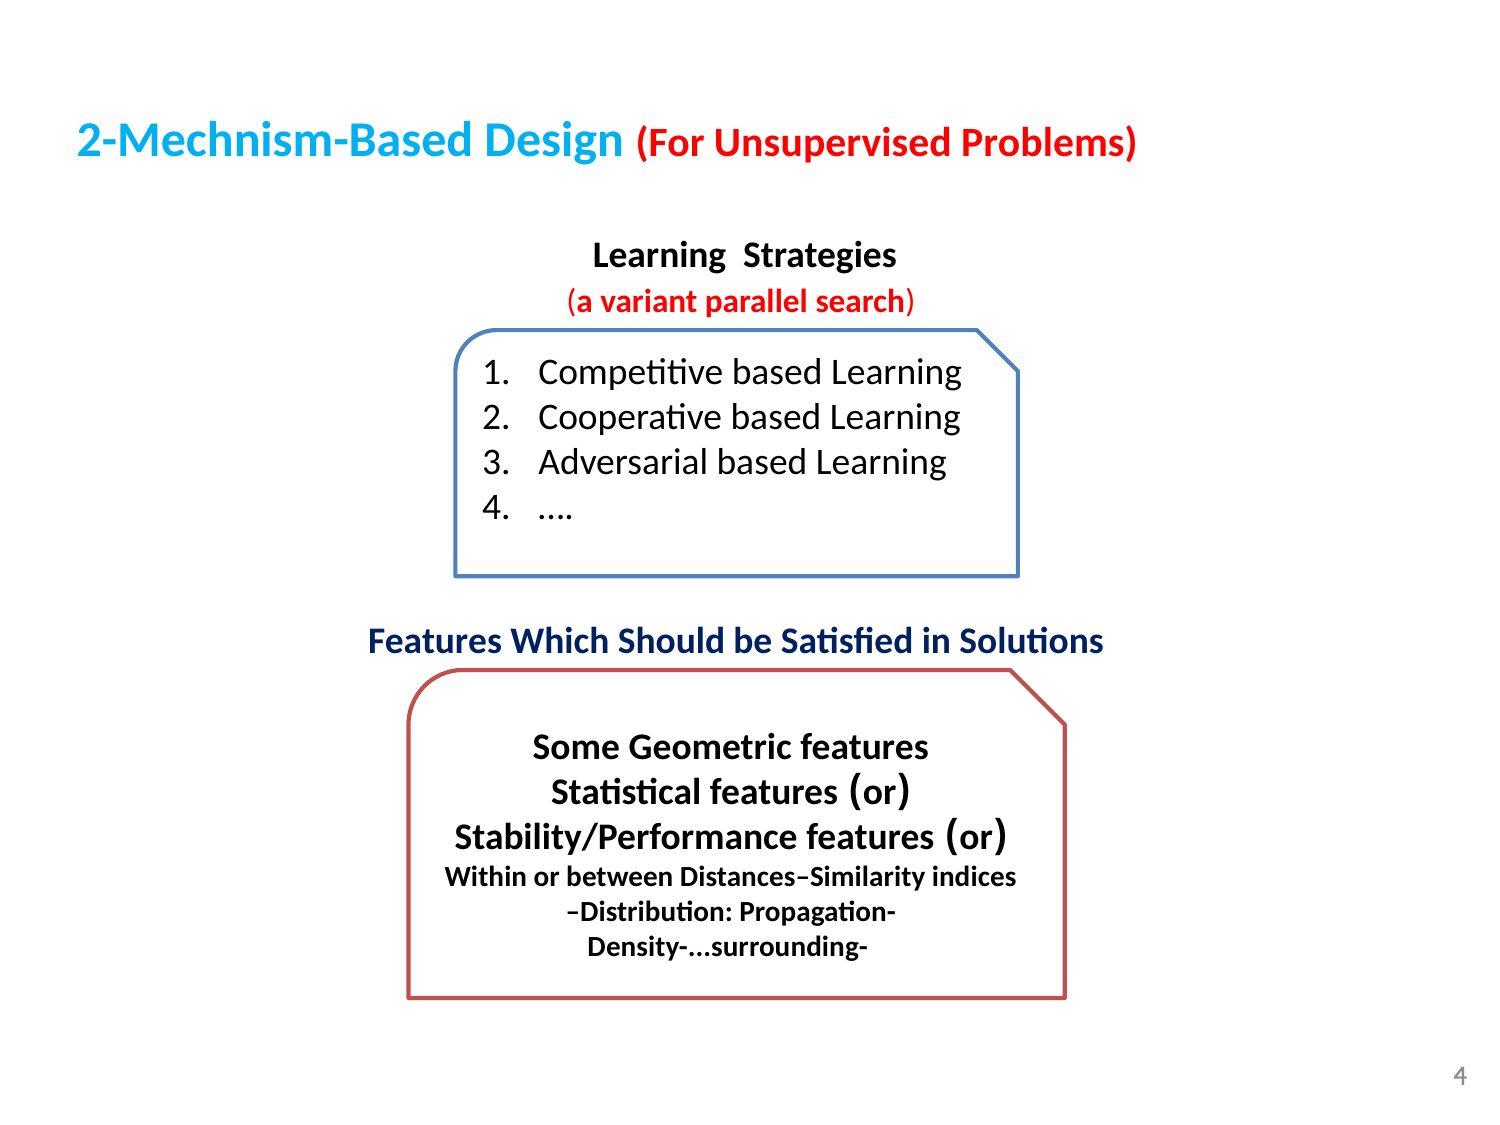

2-Mechnism-Based Design (For Unsupervised Problems)

  Learning  Strategies
 (a variant parallel search)

Competitive based Learning
Cooperative based Learning
Adversarial based Learning
….

Features Which Should be Satisfied in Solutions
Some Geometric features
(or) Statistical features
(or) Stability/Performance features
Within or between Distances–Similarity indices –Distribution: Propagation-Density-...surrounding-
4